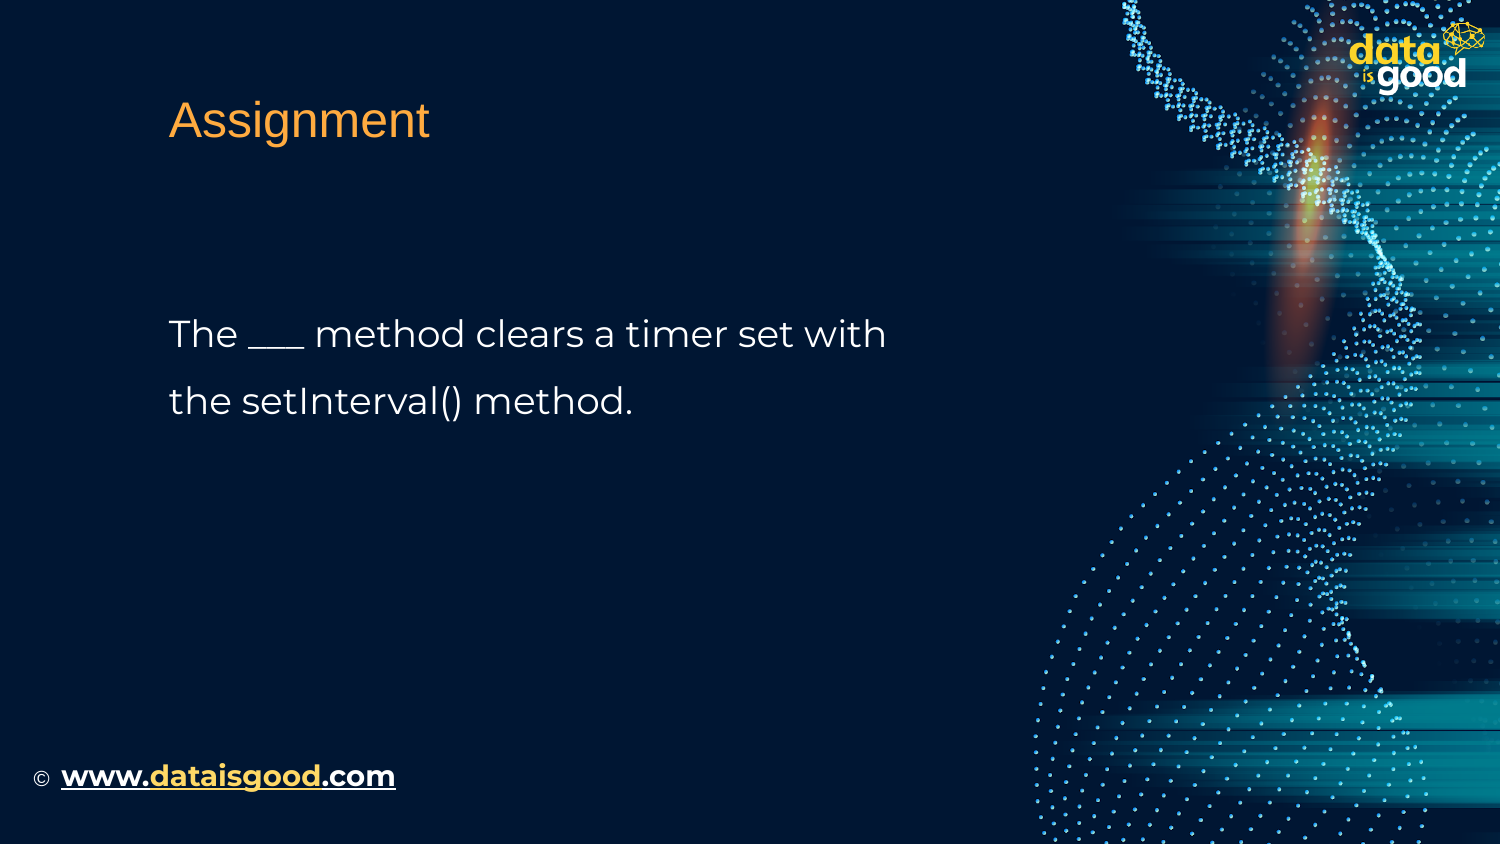

# Assignment
The ___ method clears a timer set with the setInterval() method.